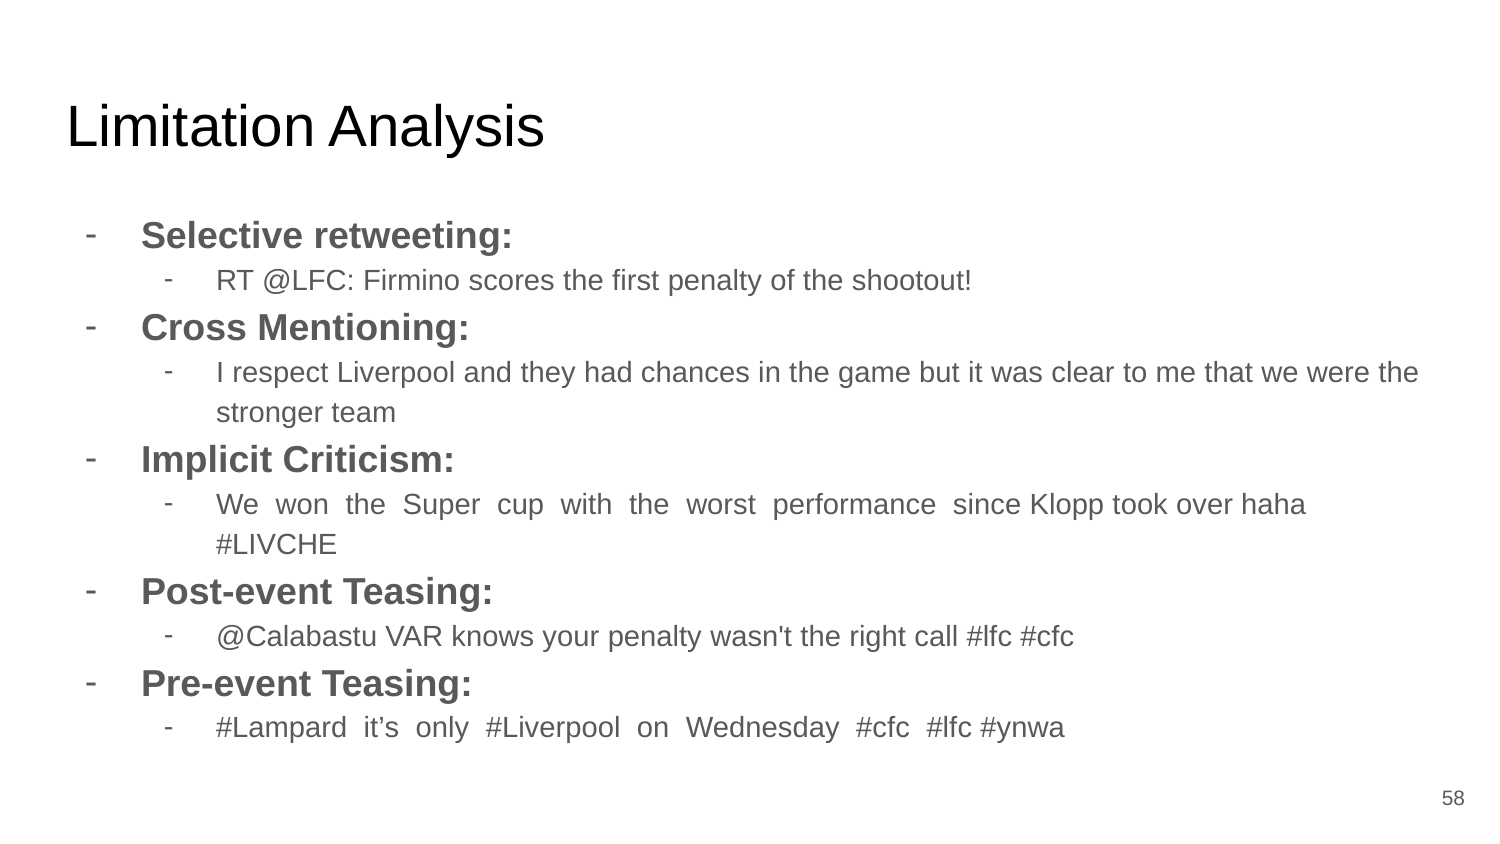

# Limitation Analysis
Selective retweeting:
RT @LFC: Firmino scores the first penalty of the shootout!
Cross Mentioning:
I respect Liverpool and they had chances in the game but it was clear to me that we were the stronger team
Implicit Criticism:
We  won  the  Super  cup  with  the  worst  performance  since Klopp took over haha #LIVCHE
Post-event Teasing:
@Calabastu VAR knows your penalty wasn't the right call #lfc #cfc
Pre-event Teasing:
#Lampard  it’s  only  #Liverpool  on  Wednesday  #cfc  #lfc #ynwa
58